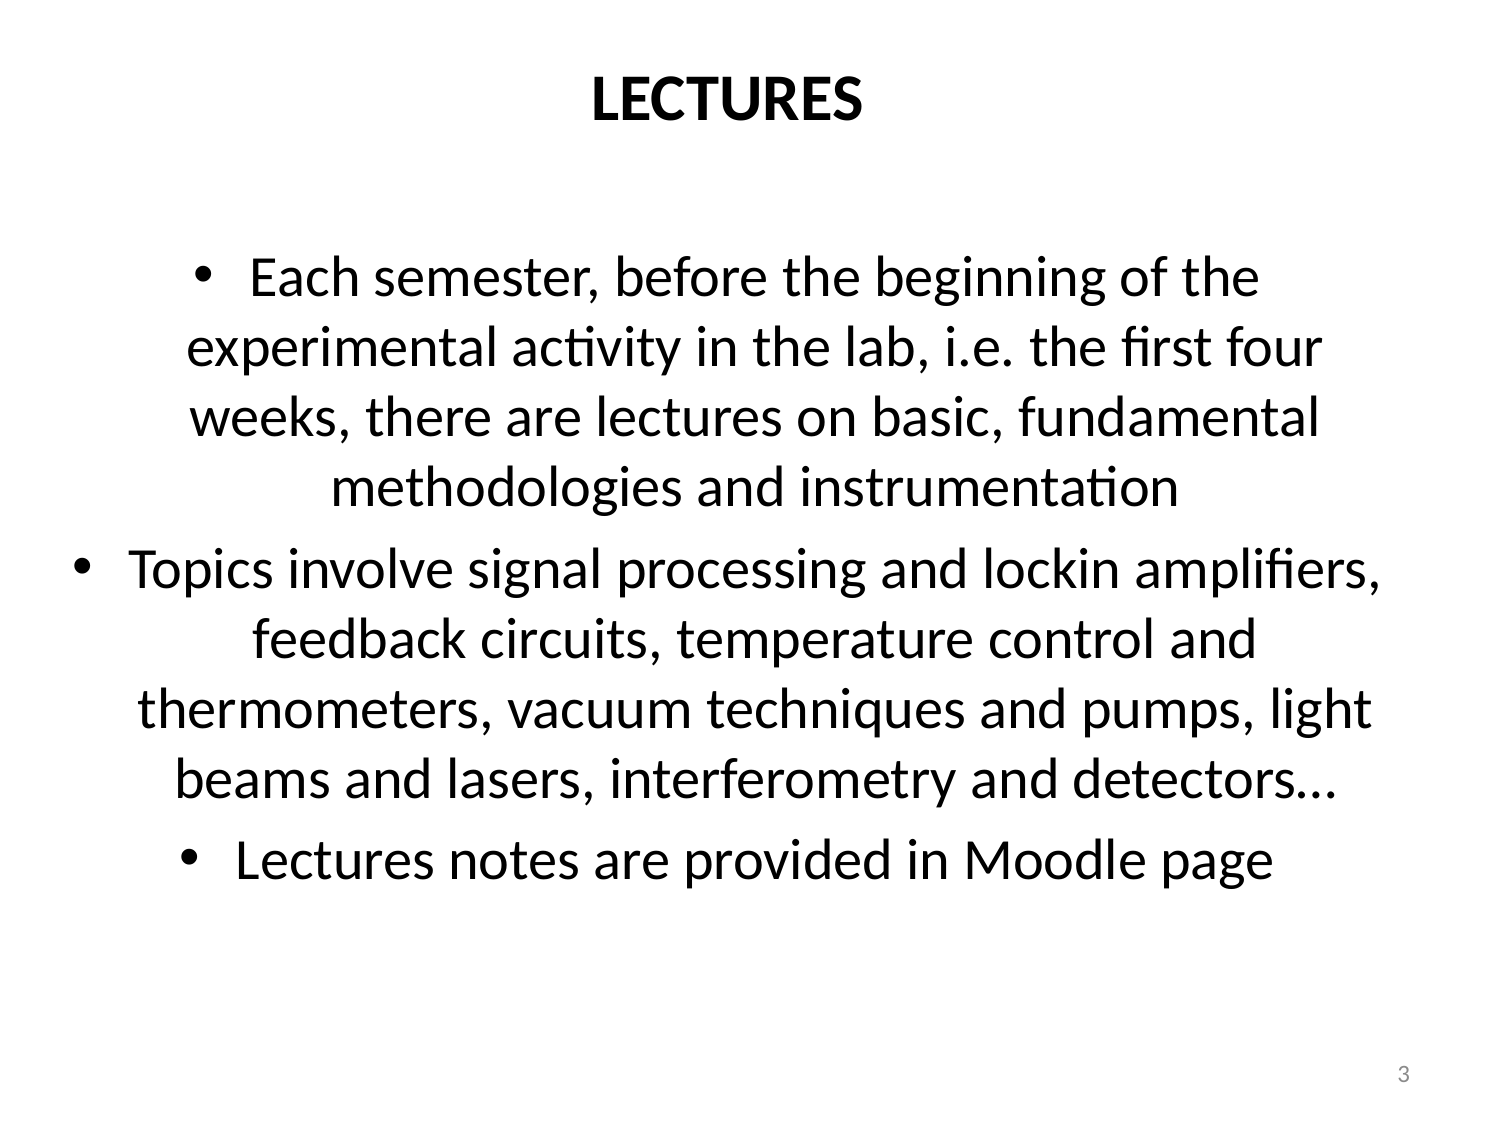

LECTURES

Each semester, before the beginning of the experimental activity in the lab, i.e. the first four weeks, there are lectures on basic, fundamental methodologies and instrumentation
Topics involve signal processing and lockin amplifiers, feedback circuits, temperature control and thermometers, vacuum techniques and pumps, light beams and lasers, interferometry and detectors…
Lectures notes are provided in Moodle page

3